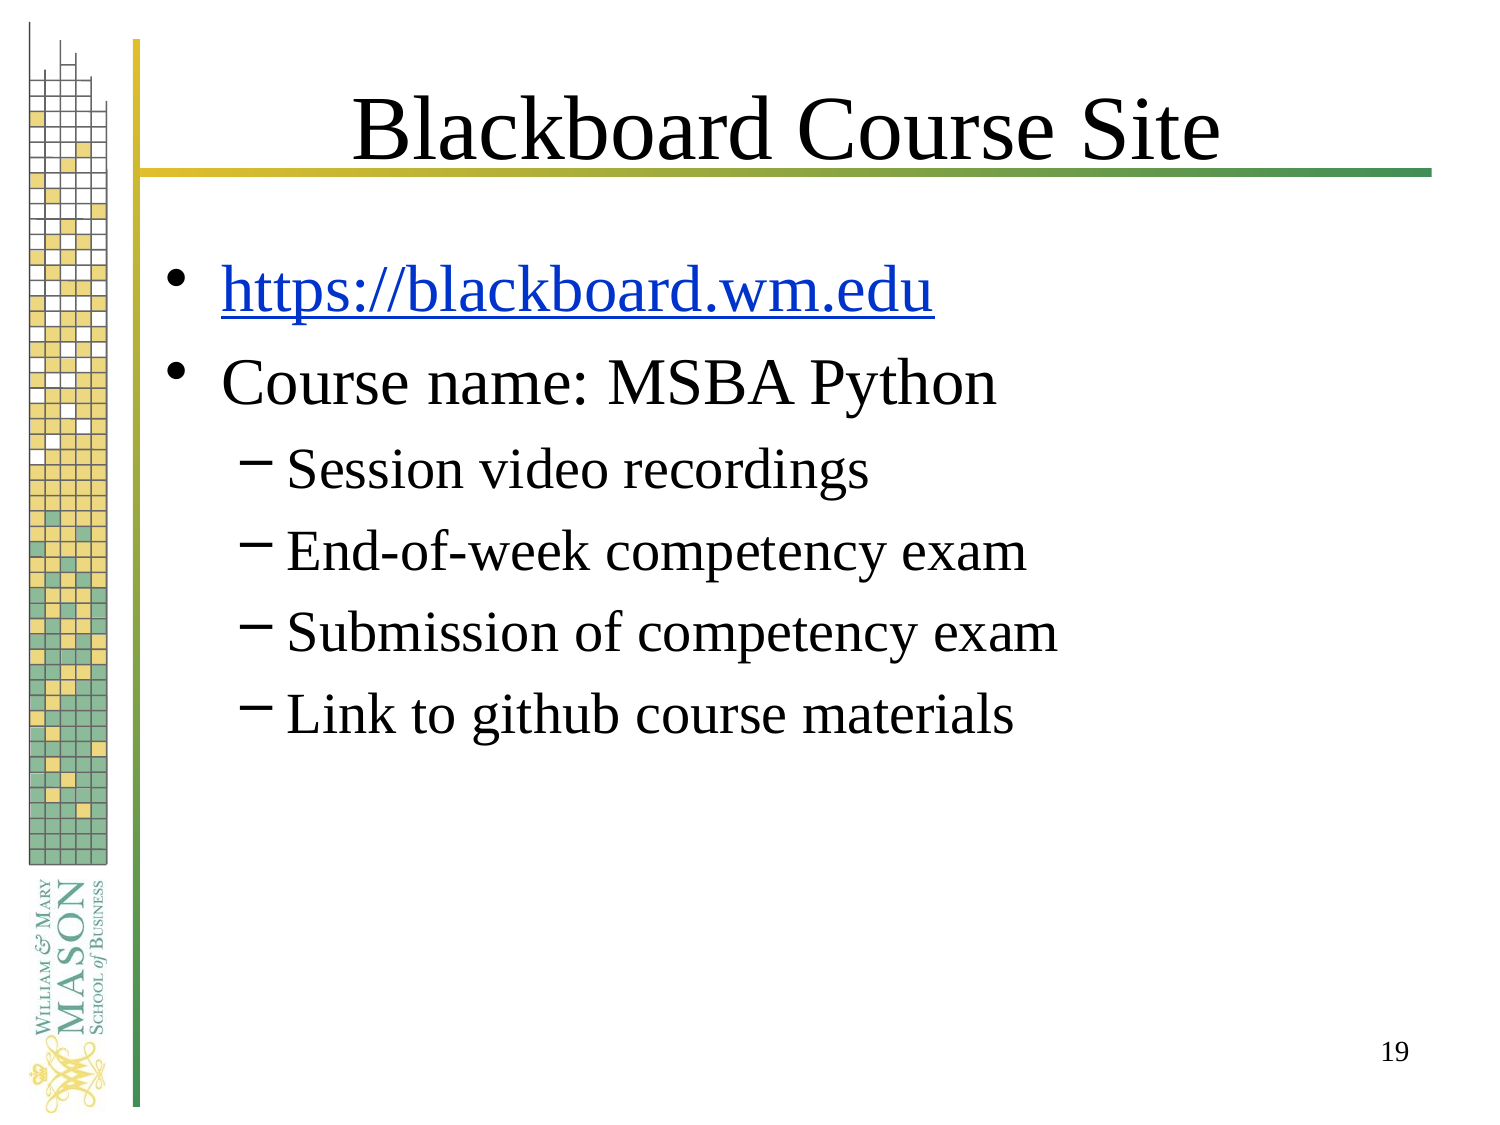

# Blackboard Course Site
https://blackboard.wm.edu
Course name: MSBA Python
Session video recordings
End-of-week competency exam
Submission of competency exam
Link to github course materials
19